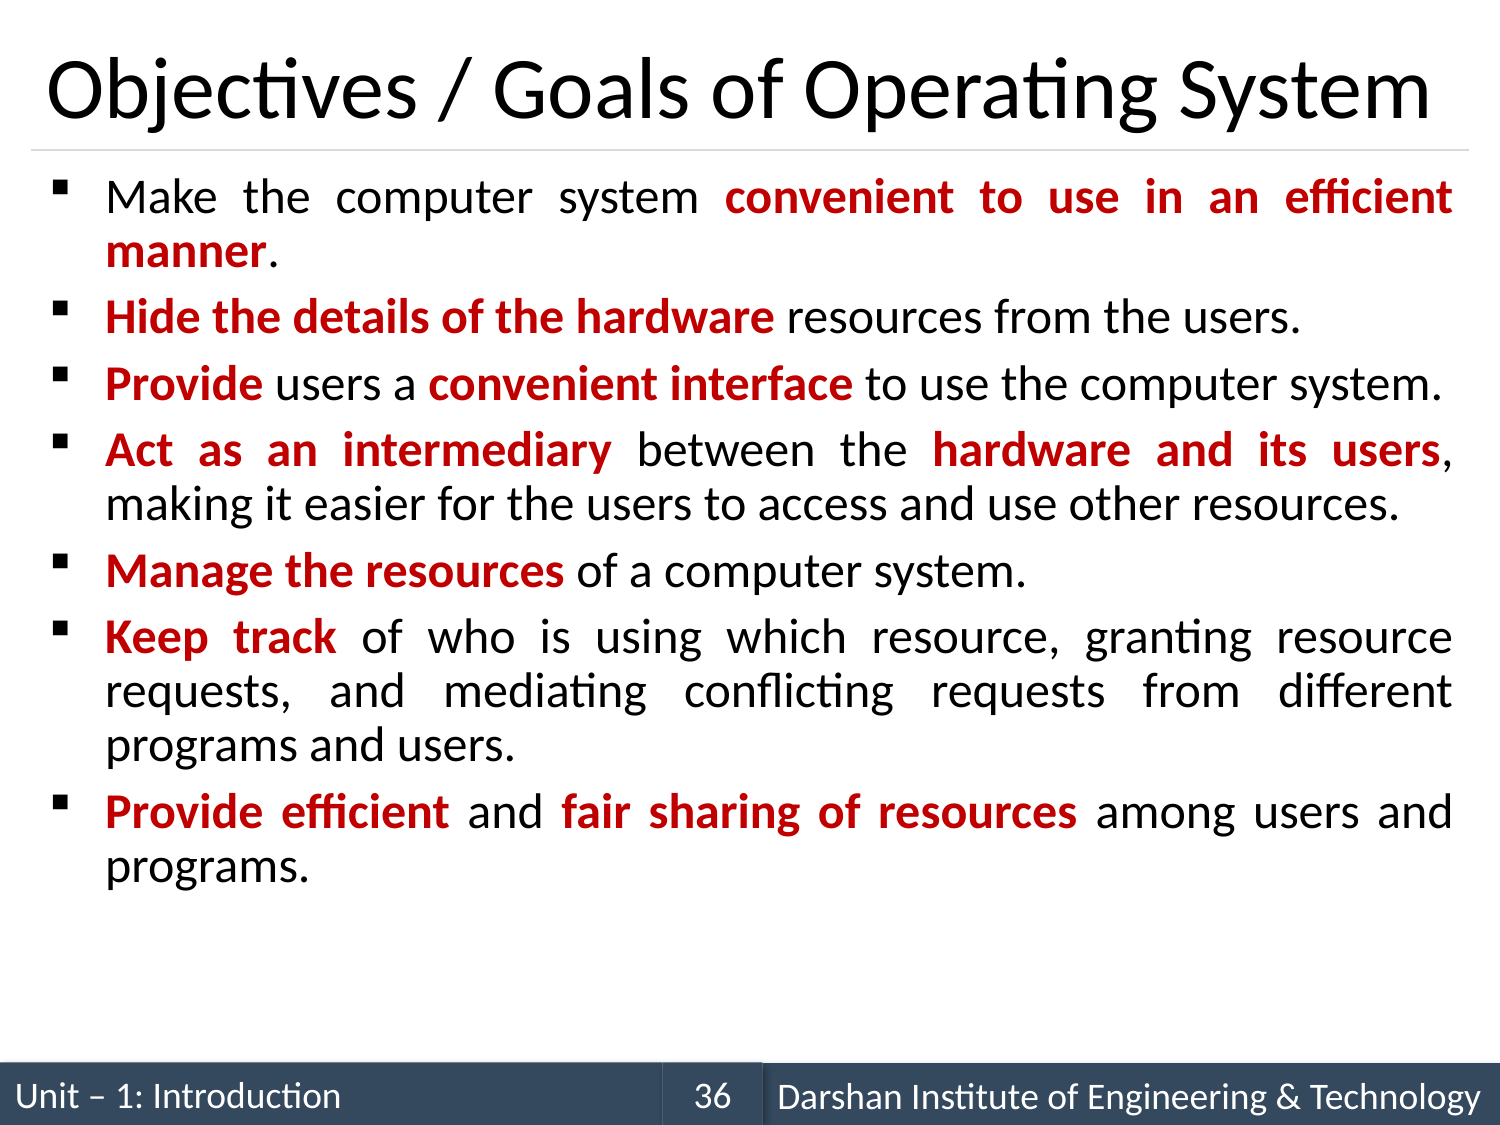

# Objectives / Goals of Operating System
Make the computer system convenient to use in an efficient manner.
Hide the details of the hardware resources from the users.
Provide users a convenient interface to use the computer system.
Act as an intermediary between the hardware and its users, making it easier for the users to access and use other resources.
Manage the resources of a computer system.
Keep track of who is using which resource, granting resource requests, and mediating conflicting requests from different programs and users.
Provide efficient and fair sharing of resources among users and programs.